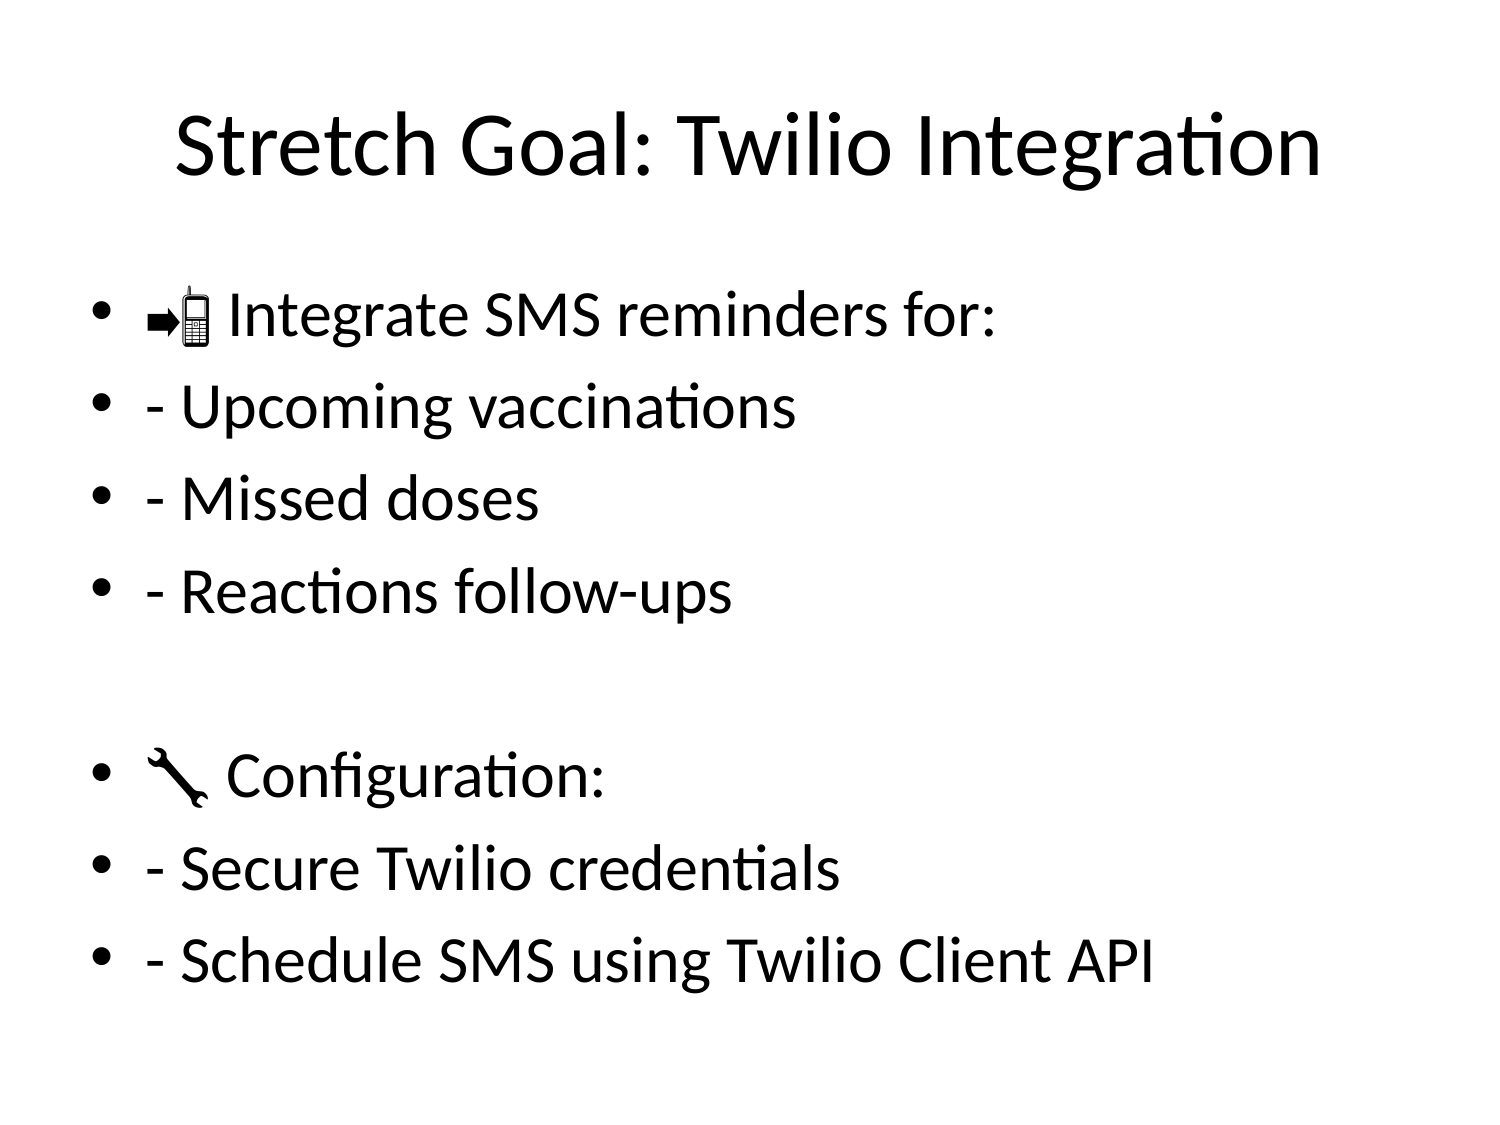

# Stretch Goal: Twilio Integration
📲 Integrate SMS reminders for:
- Upcoming vaccinations
- Missed doses
- Reactions follow-ups

🔧 Configuration:
- Secure Twilio credentials
- Schedule SMS using Twilio Client API